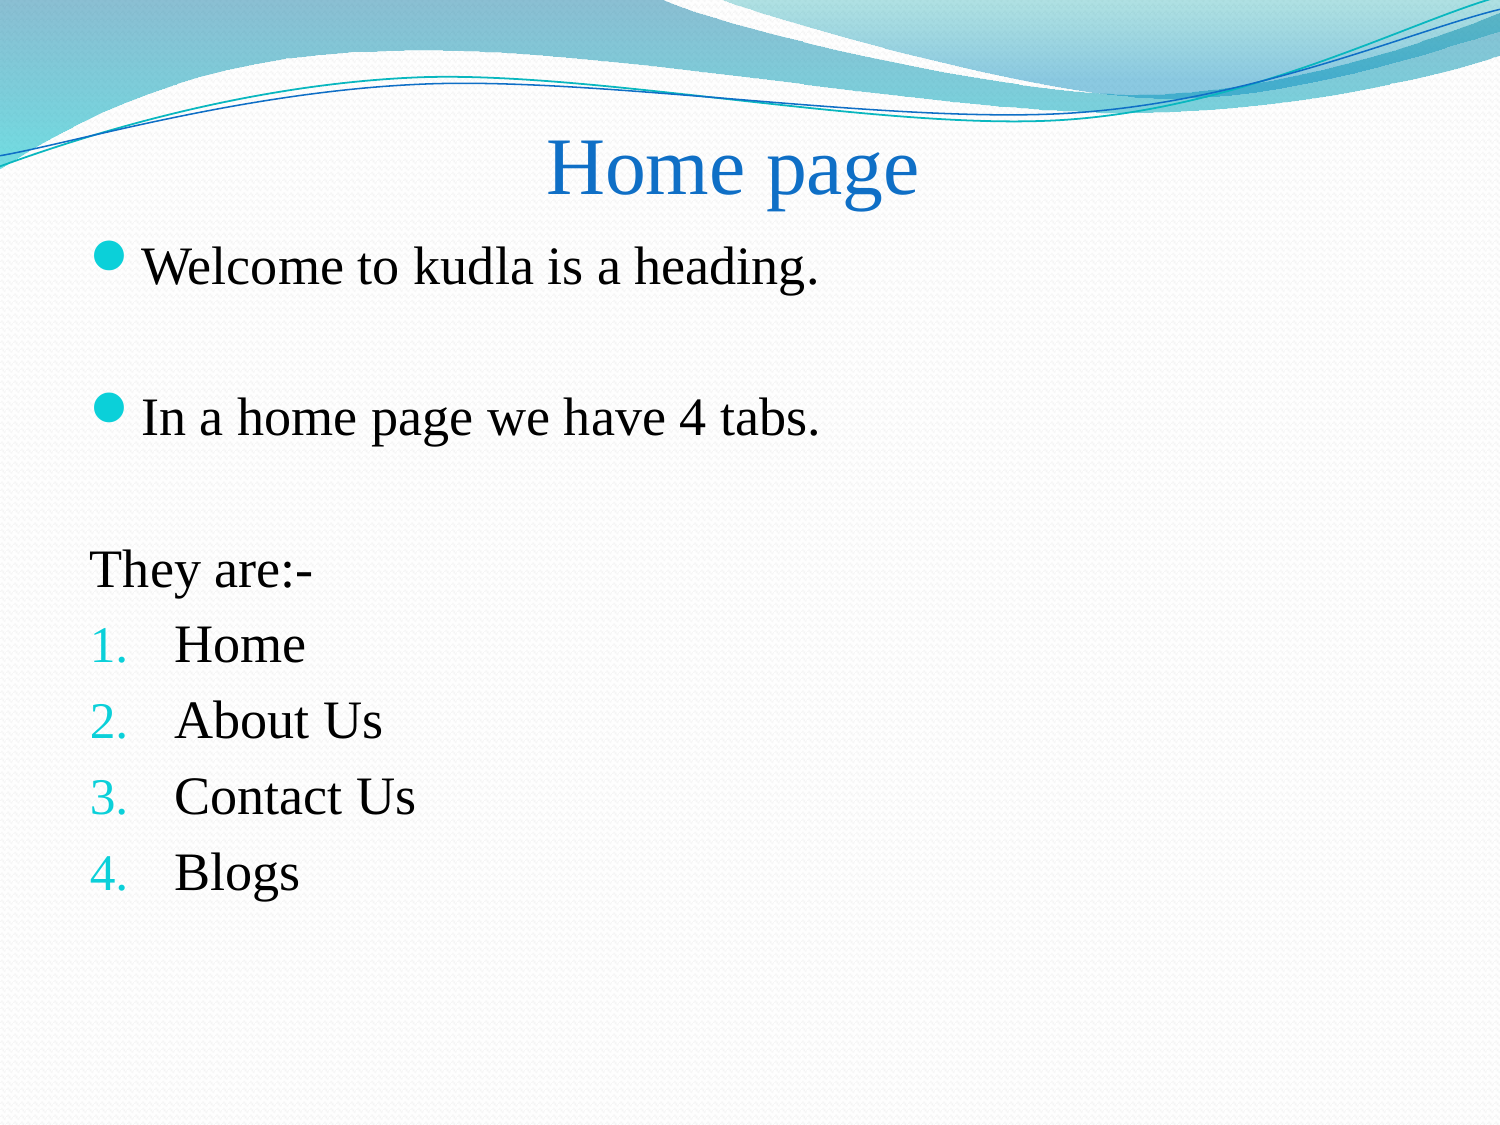

# Home page
Welcome to kudla is a heading.

In a home page we have 4 tabs.

They are:-
Home
About Us
Contact Us
Blogs